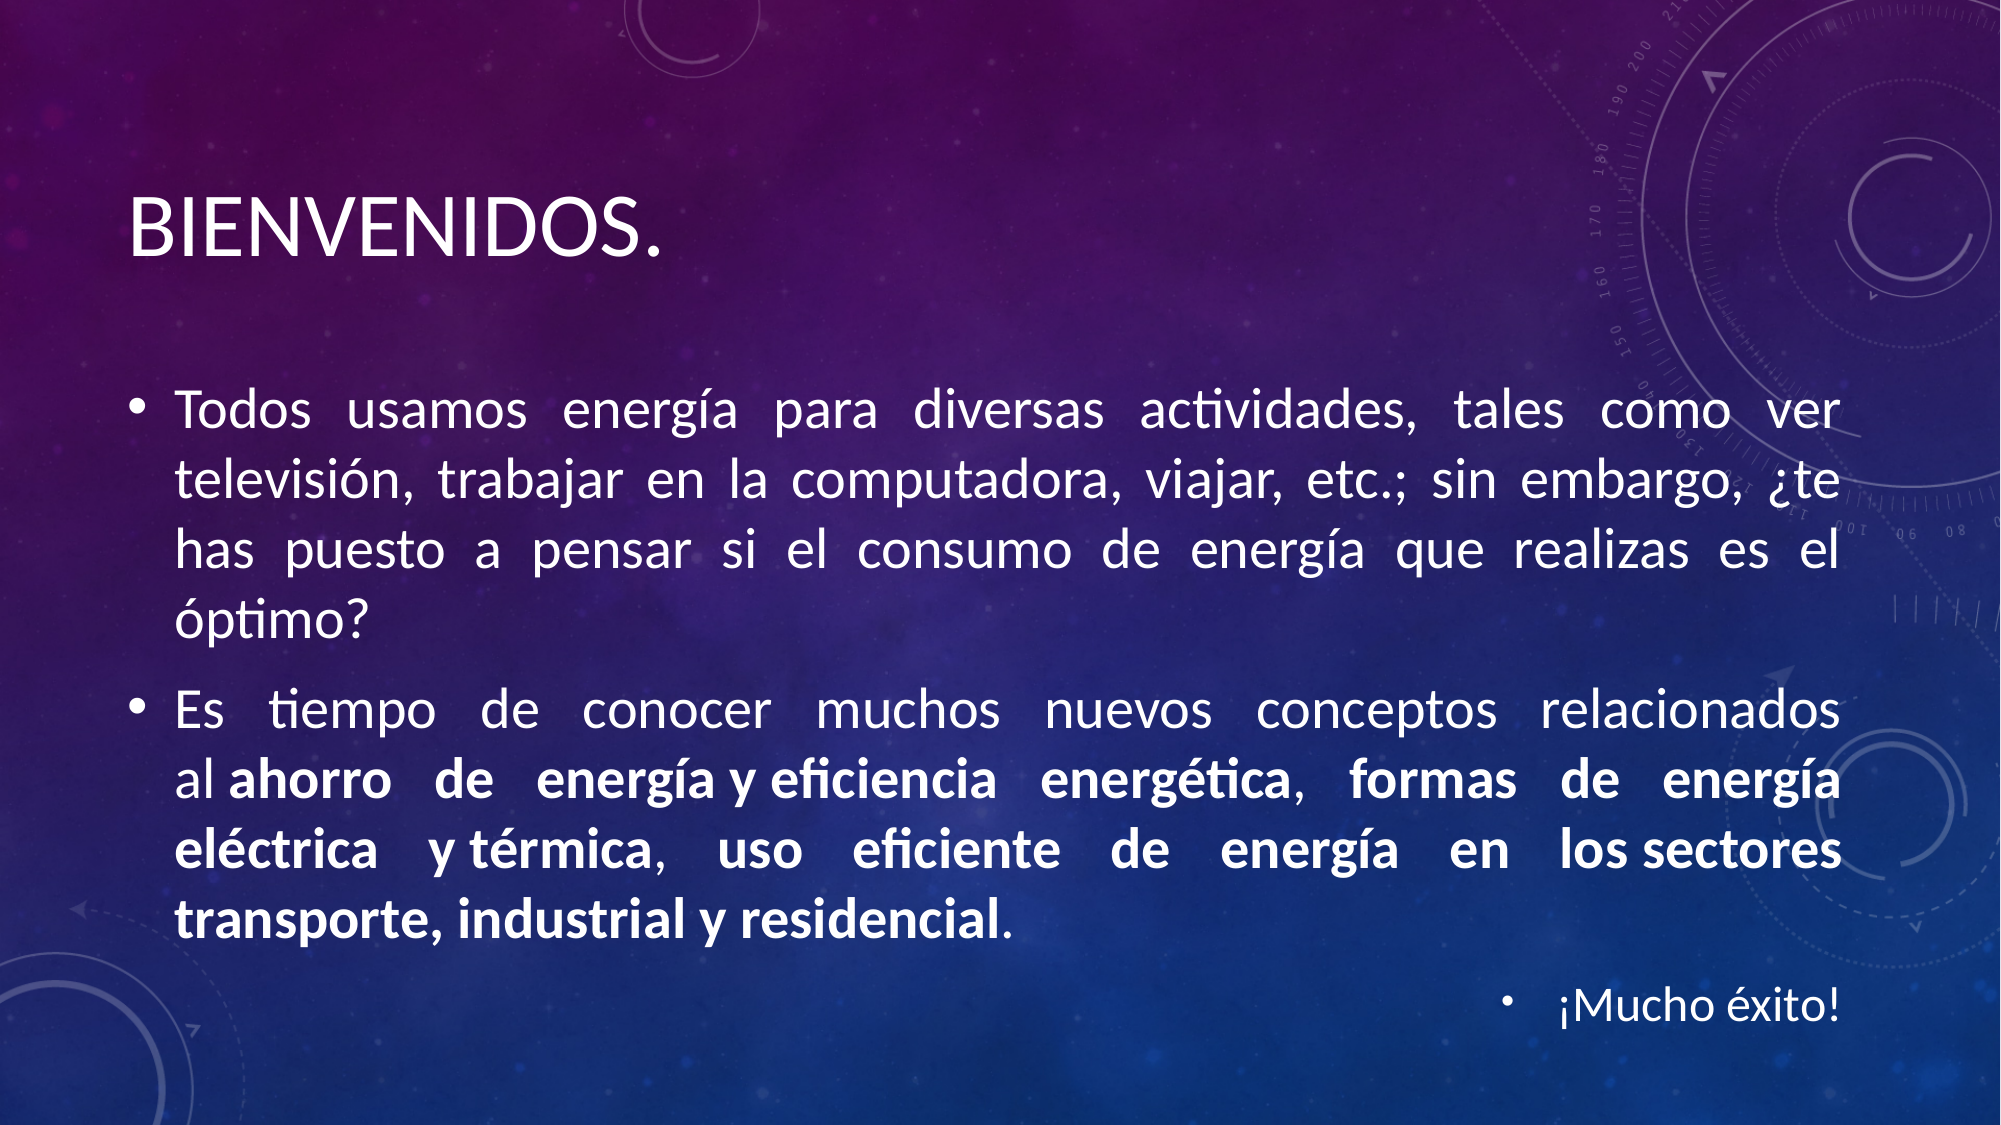

# Bienvenidos.
Todos usamos energía para diversas actividades, tales como ver televisión, trabajar en la computadora, viajar, etc.; sin embargo, ¿te has puesto a pensar si el consumo de energía que realizas es el óptimo?
Es tiempo de conocer muchos nuevos conceptos relacionados al ahorro de energía y eficiencia energética, formas de energía eléctrica y térmica, uso eficiente de energía en los sectores transporte, industrial y residencial.
 ¡Mucho éxito!